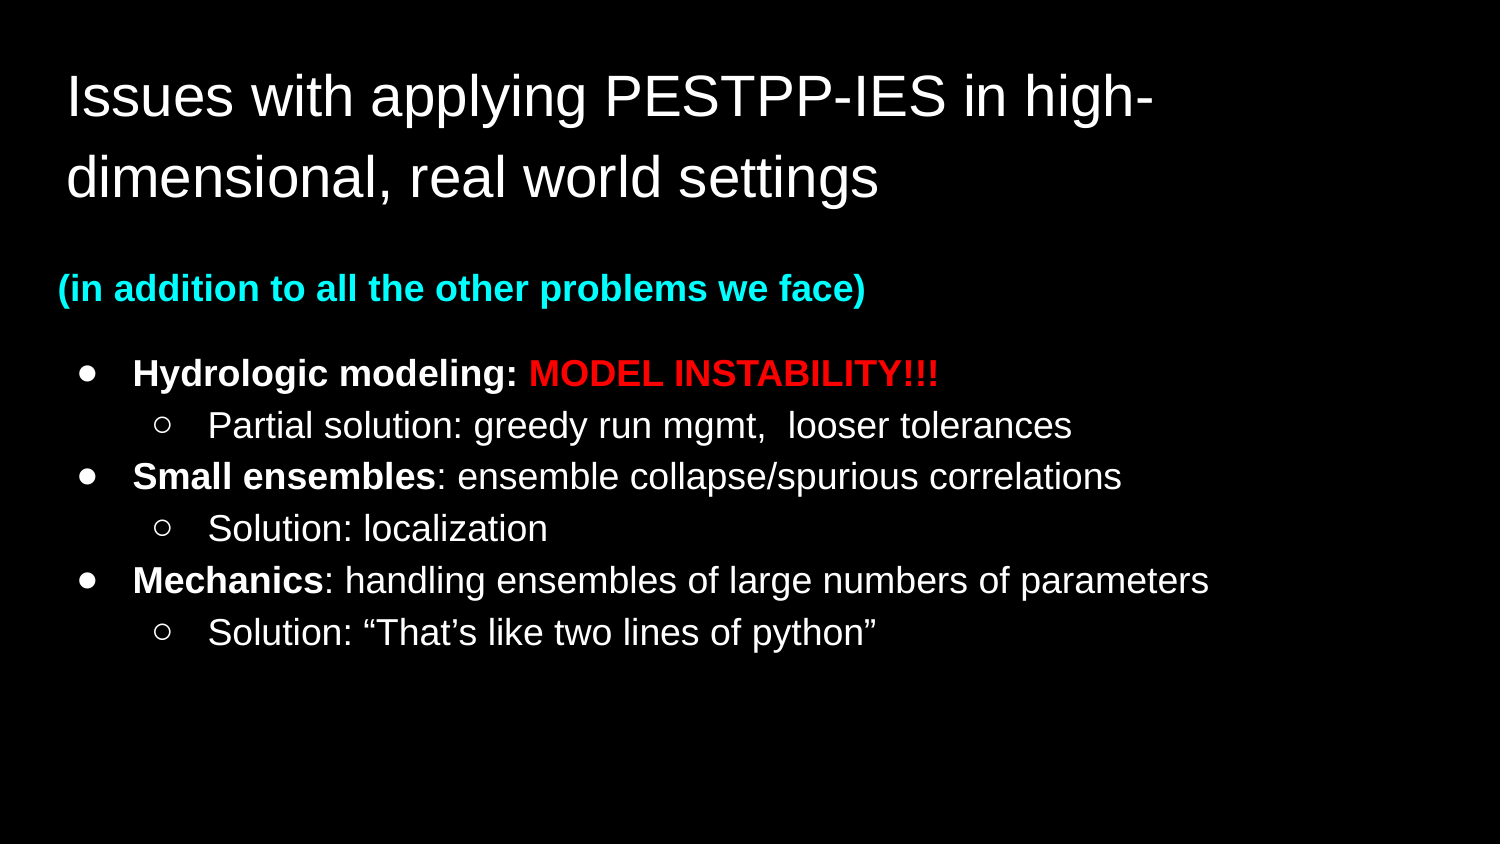

# Issues with applying PESTPP-IES in high-dimensional, real world settings
(in addition to all the other problems we face)
Hydrologic modeling: MODEL INSTABILITY!!!
Partial solution: greedy run mgmt,  looser tolerances
Small ensembles: ensemble collapse/spurious correlations
Solution: localization
Mechanics: handling ensembles of large numbers of parameters
Solution: “That’s like two lines of python”